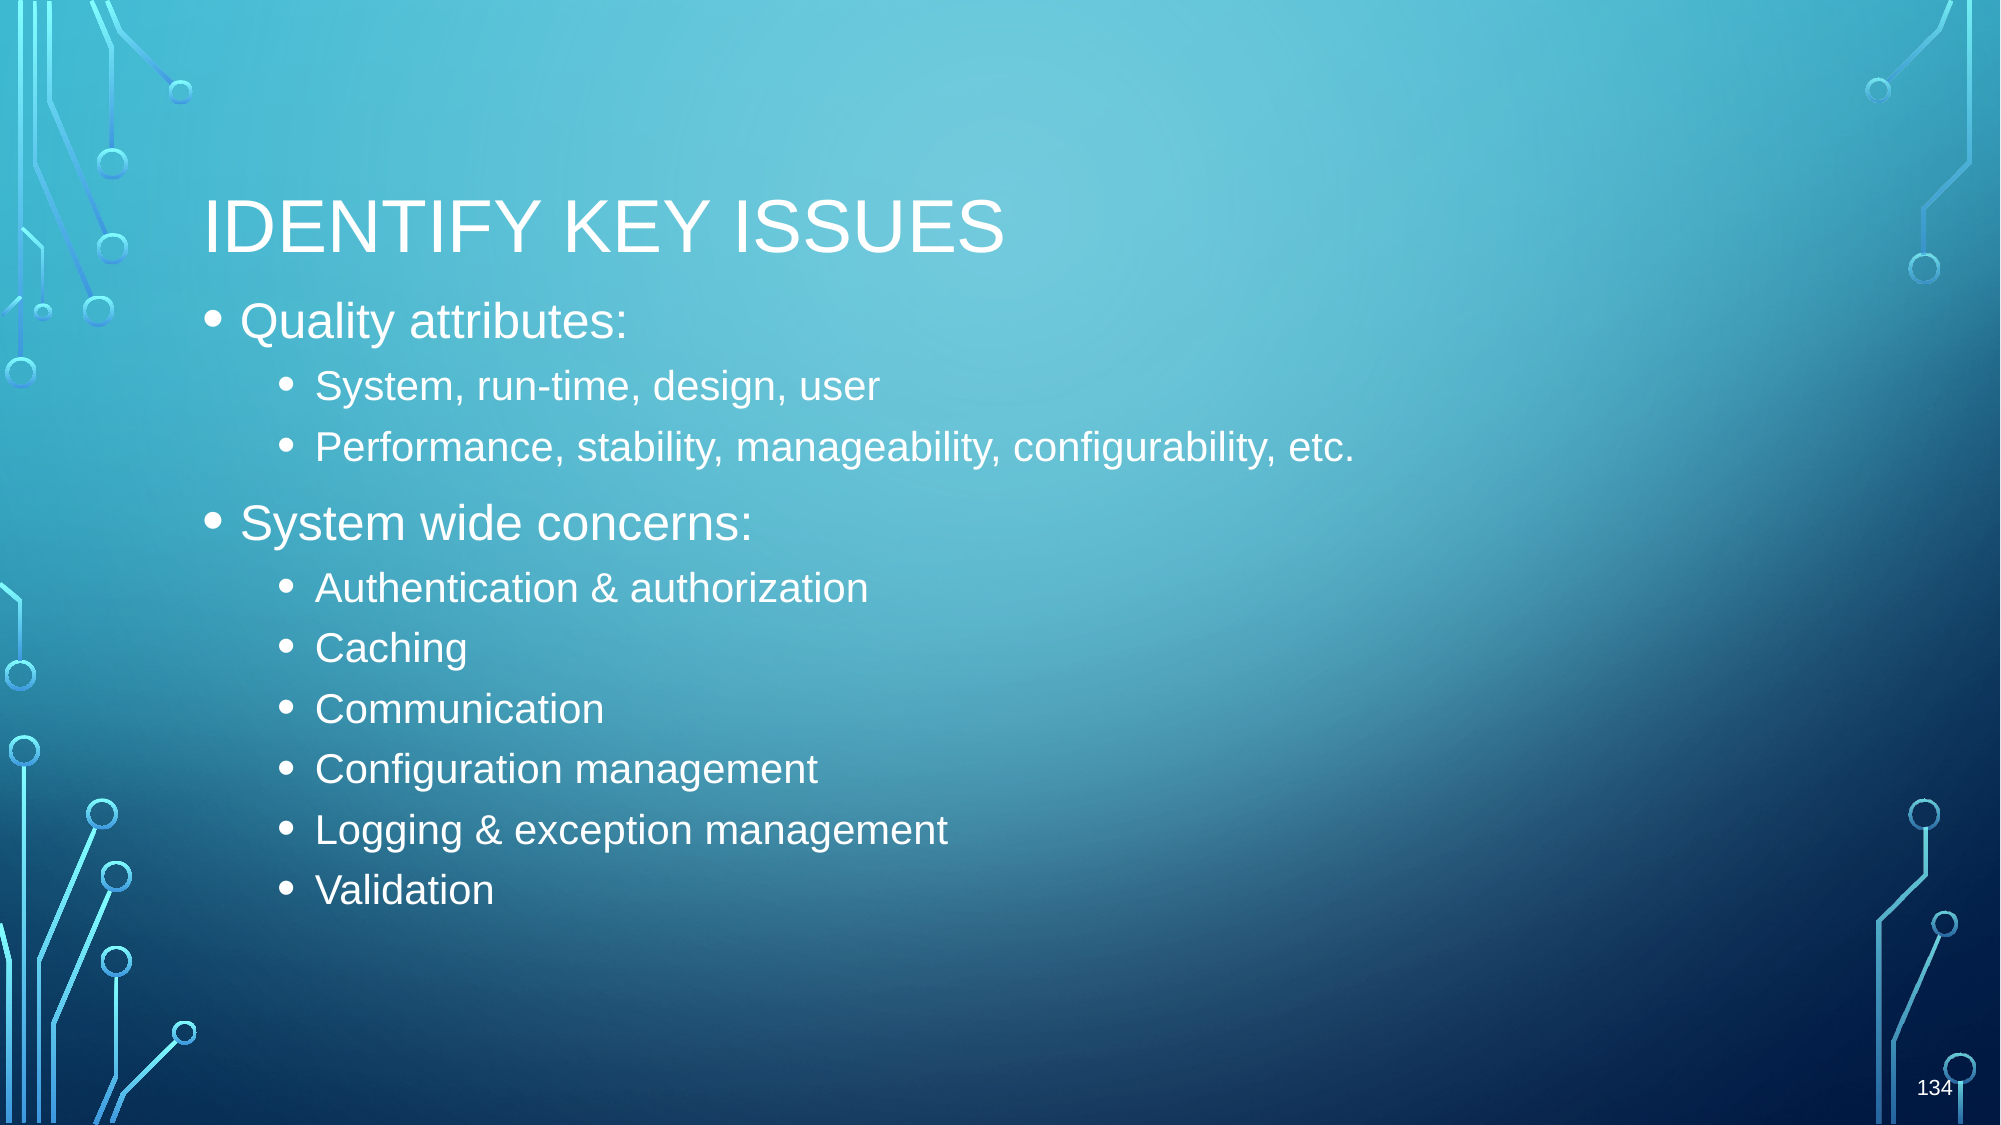

# Identify Key Issues
Quality attributes:
System, run-time, design, user
Performance, stability, manageability, configurability, etc.
System wide concerns:
Authentication & authorization
Caching
Communication
Configuration management
Logging & exception management
Validation
134